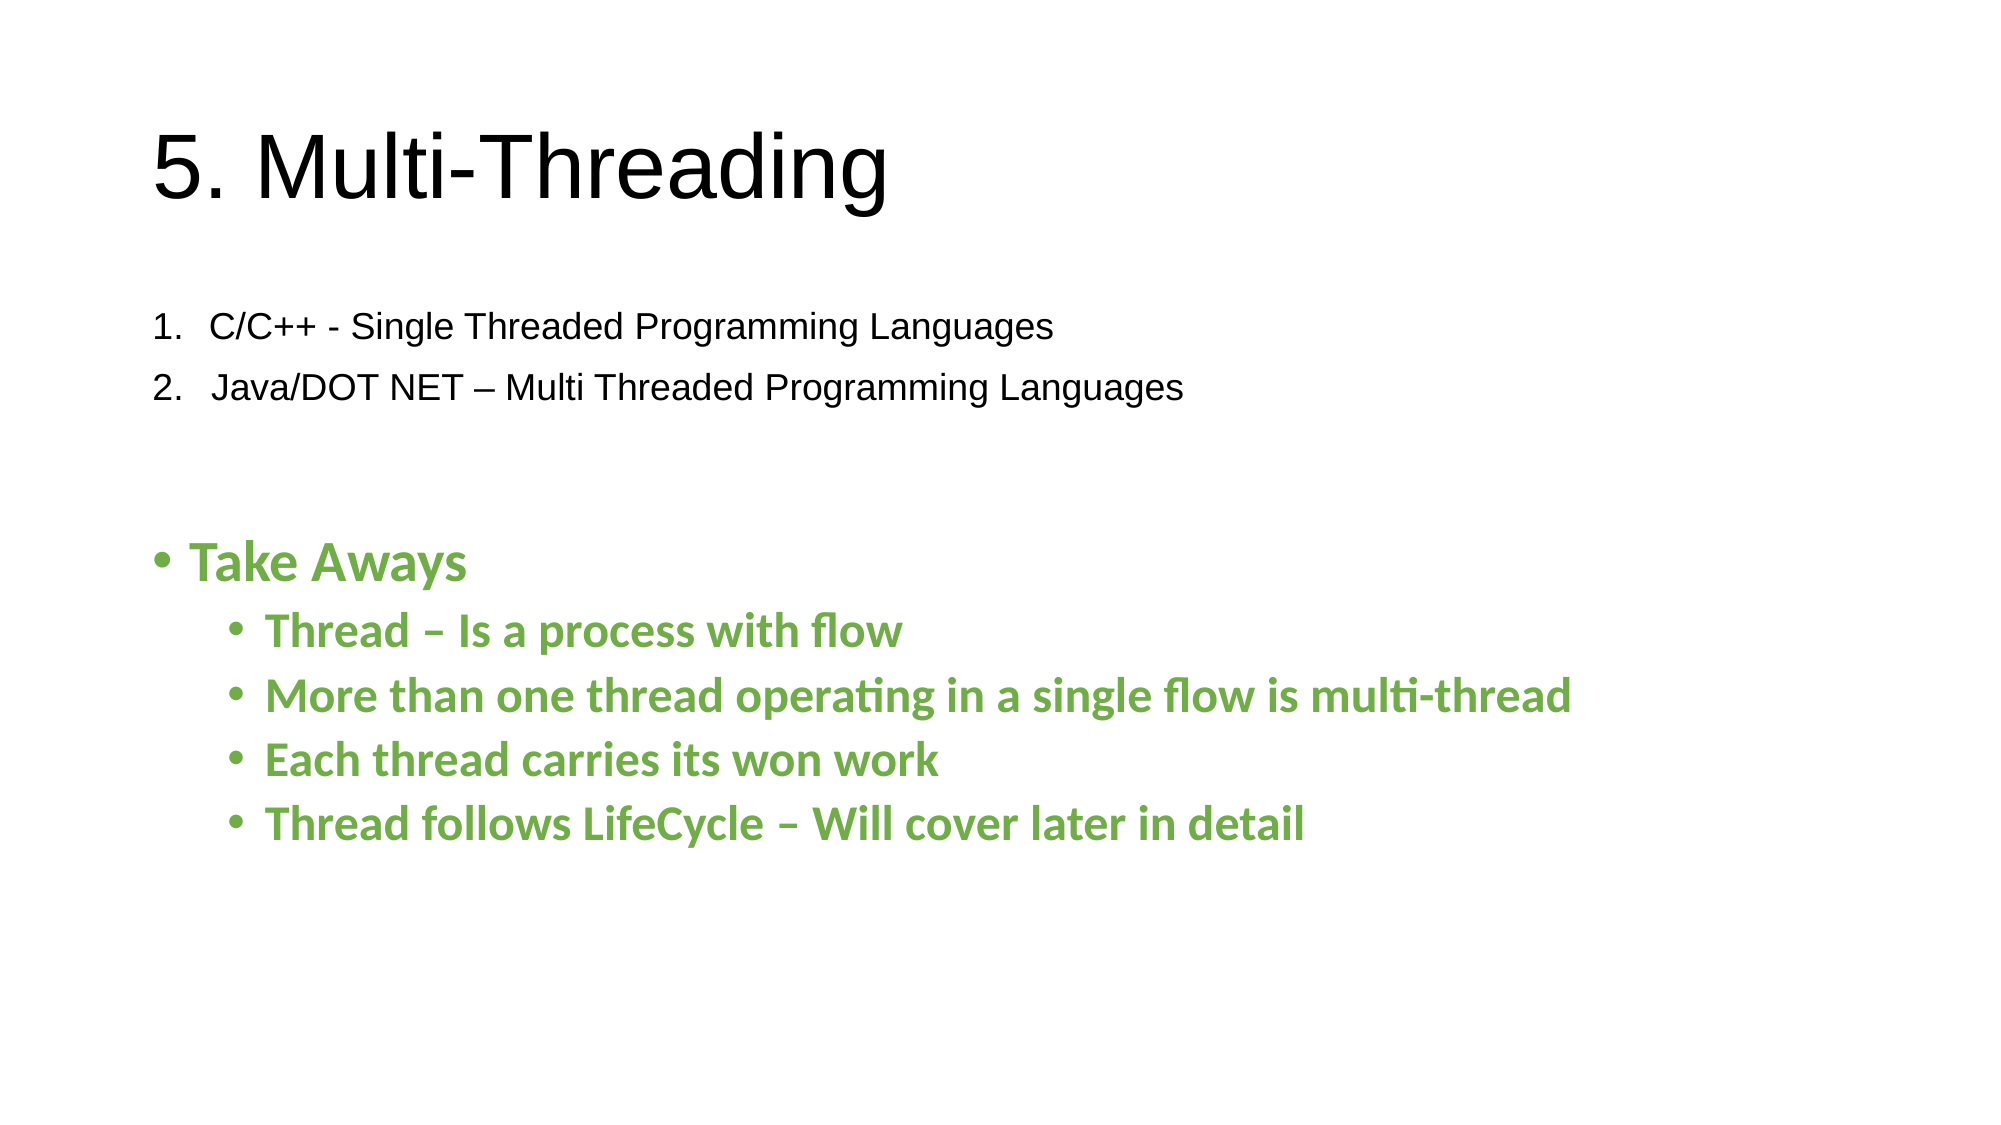

# 5. Multi-Threading
C/C++ - Single Threaded Programming Languages
  Java/DOT NET – Multi Threaded Programming Languages

Take Aways
Thread – Is a process with flow
More than one thread operating in a single flow is multi-thread
Each thread carries its won work
Thread follows LifeCycle – Will cover later in detail